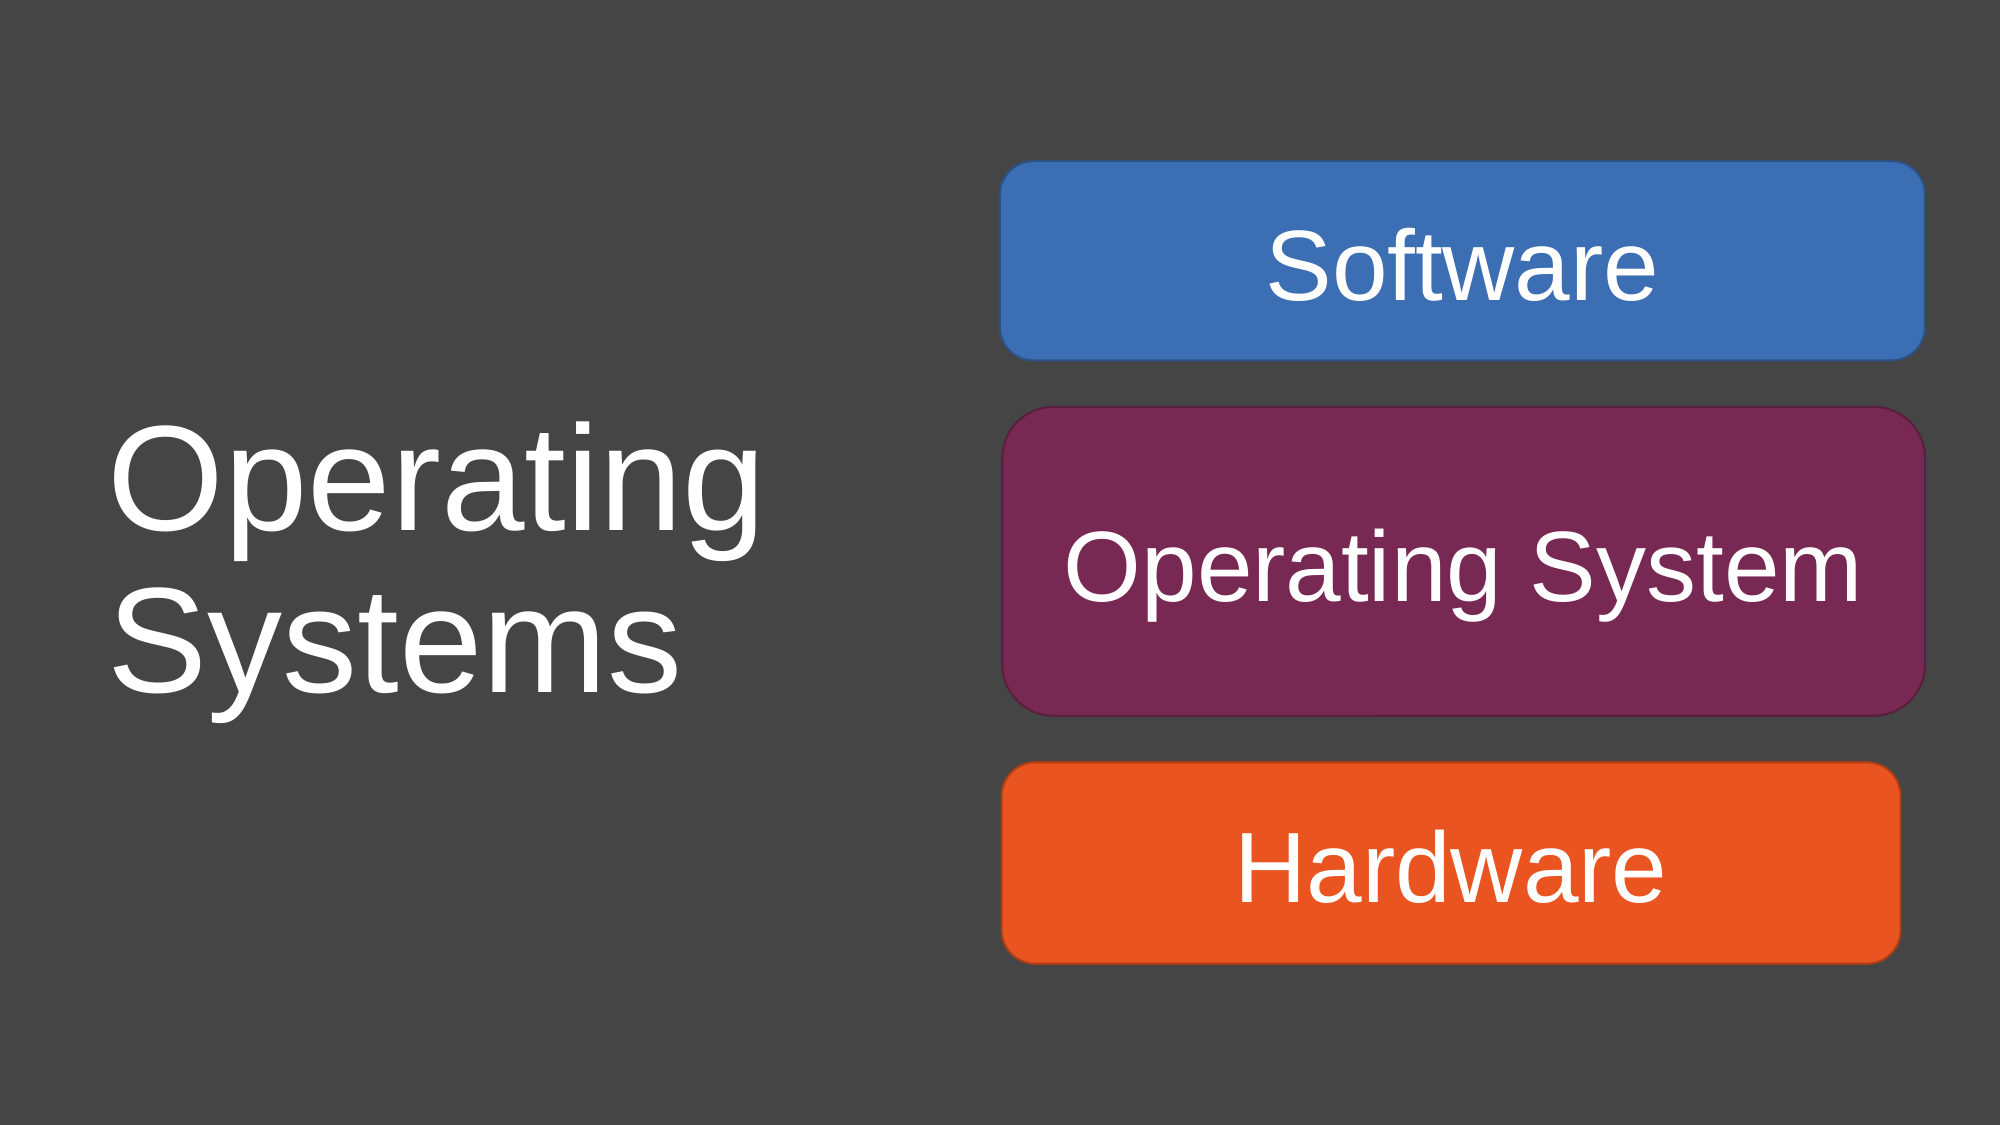

Software
# Operating Systems
Operating System
Hardware